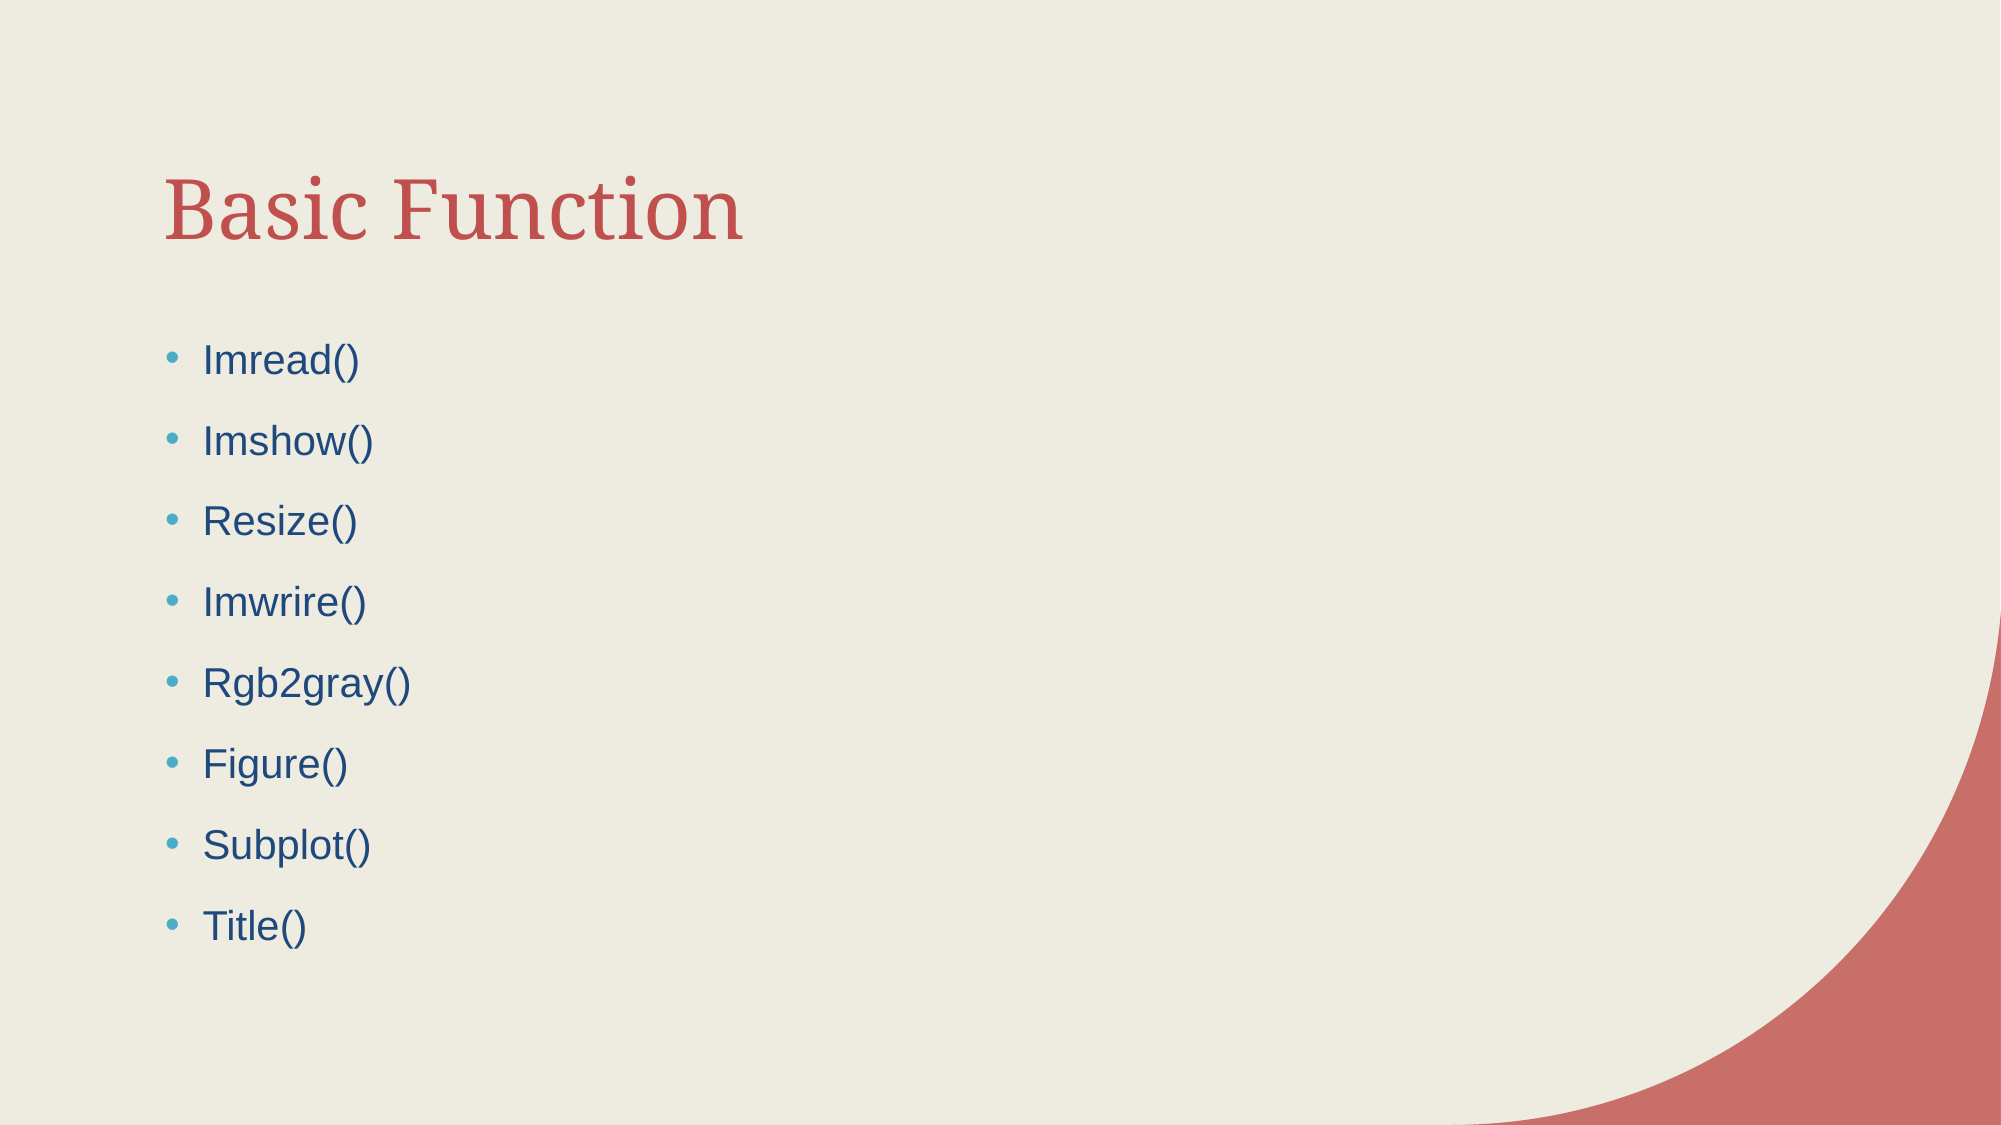

# Basic Function
Imread()
Imshow()
Resize()
Imwrire()
Rgb2gray()
Figure()
Subplot()
Title()